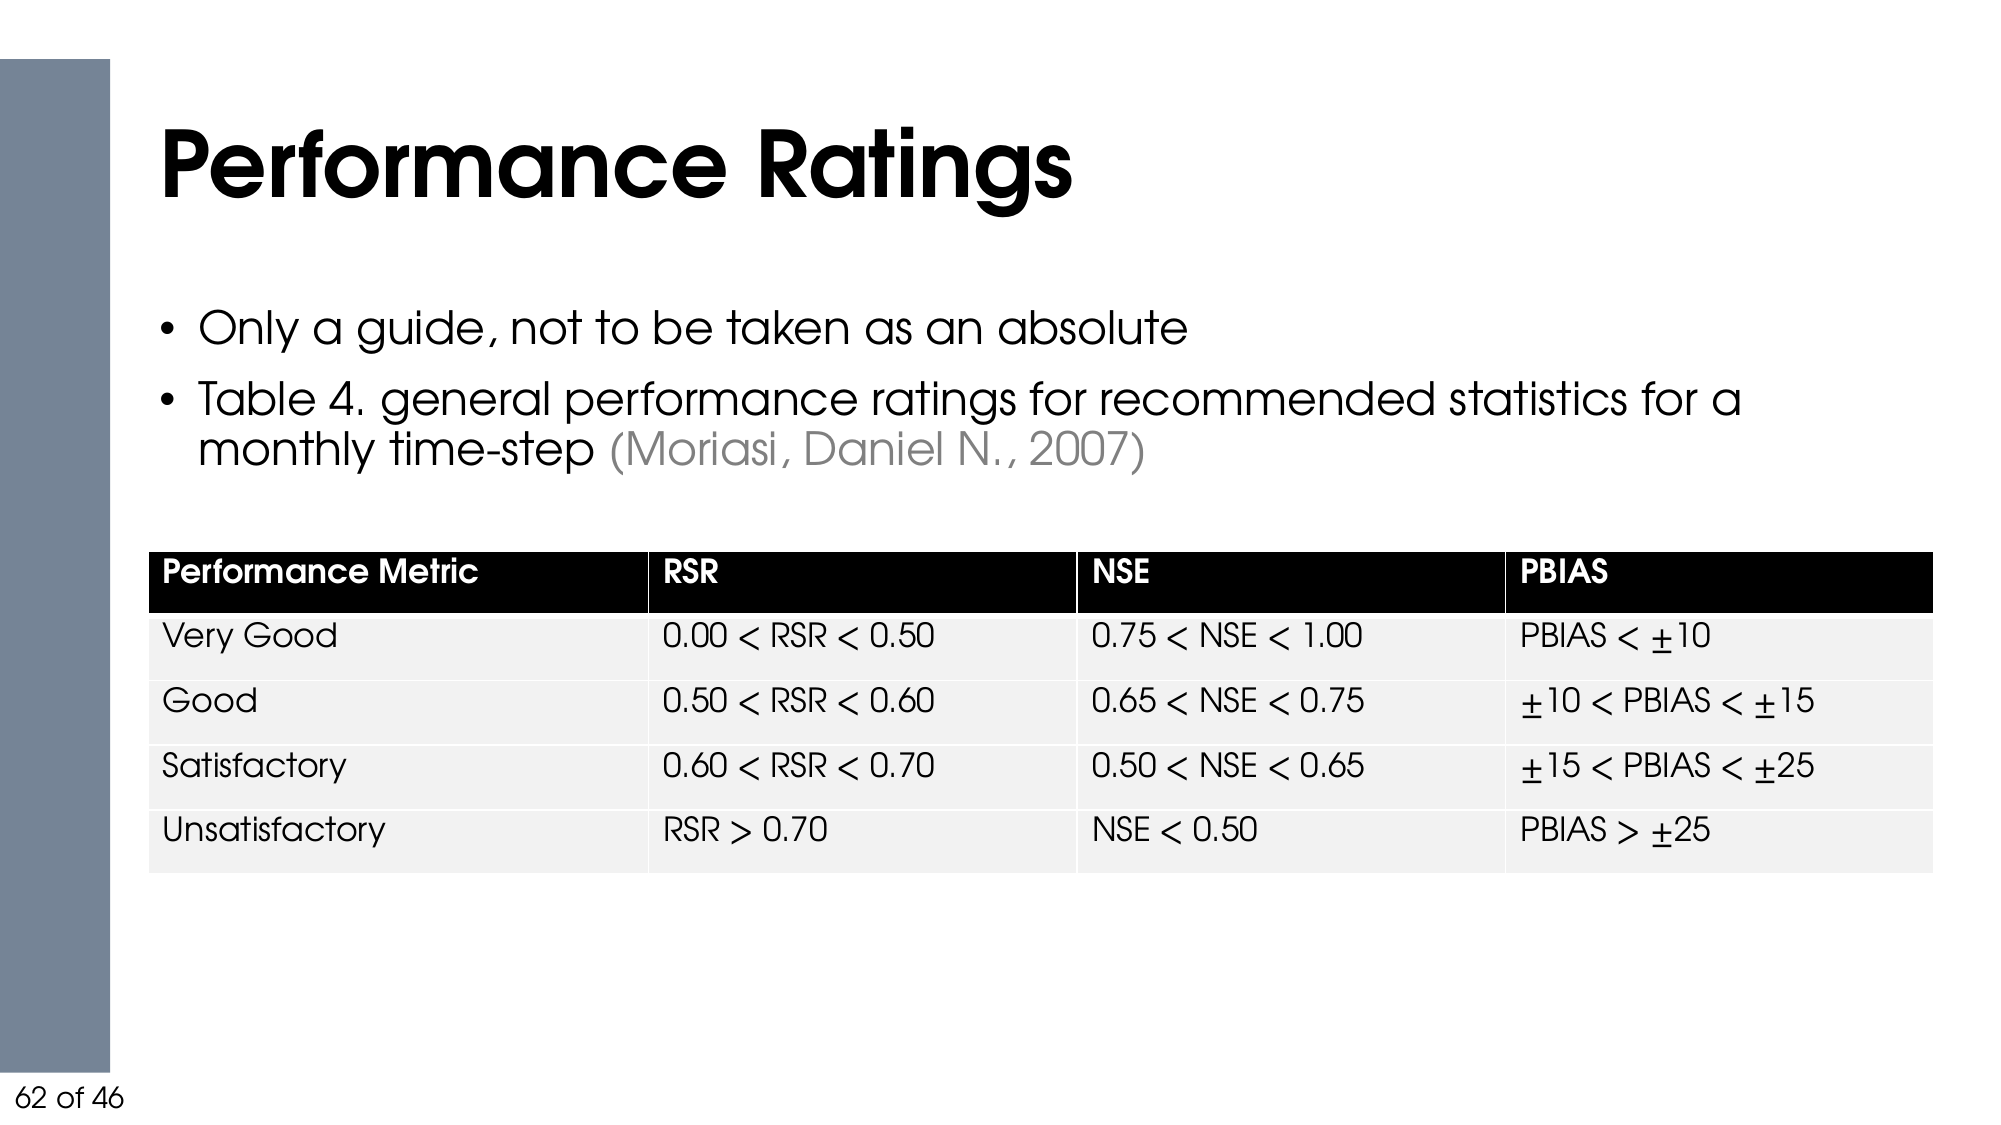

# Performance Ratings
Only a guide, not to be taken as an absolute
Table 4. general performance ratings for recommended statistics for a monthly time-step (Moriasi, Daniel N., 2007)

| Performance Metric | RSR | NSE | PBIAS |
| --- | --- | --- | --- |
| Very Good | 0.00 < RSR < 0.50 | 0.75 < NSE < 1.00 | PBIAS < ±10 |
| Good | 0.50 < RSR < 0.60 | 0.65 < NSE < 0.75 | ±10 < PBIAS < ±15 |
| Satisfactory | 0.60 < RSR < 0.70 | 0.50 < NSE < 0.65 | ±15 < PBIAS < ±25 |
| Unsatisfactory | RSR > 0.70 | NSE < 0.50 | PBIAS > ±25 |